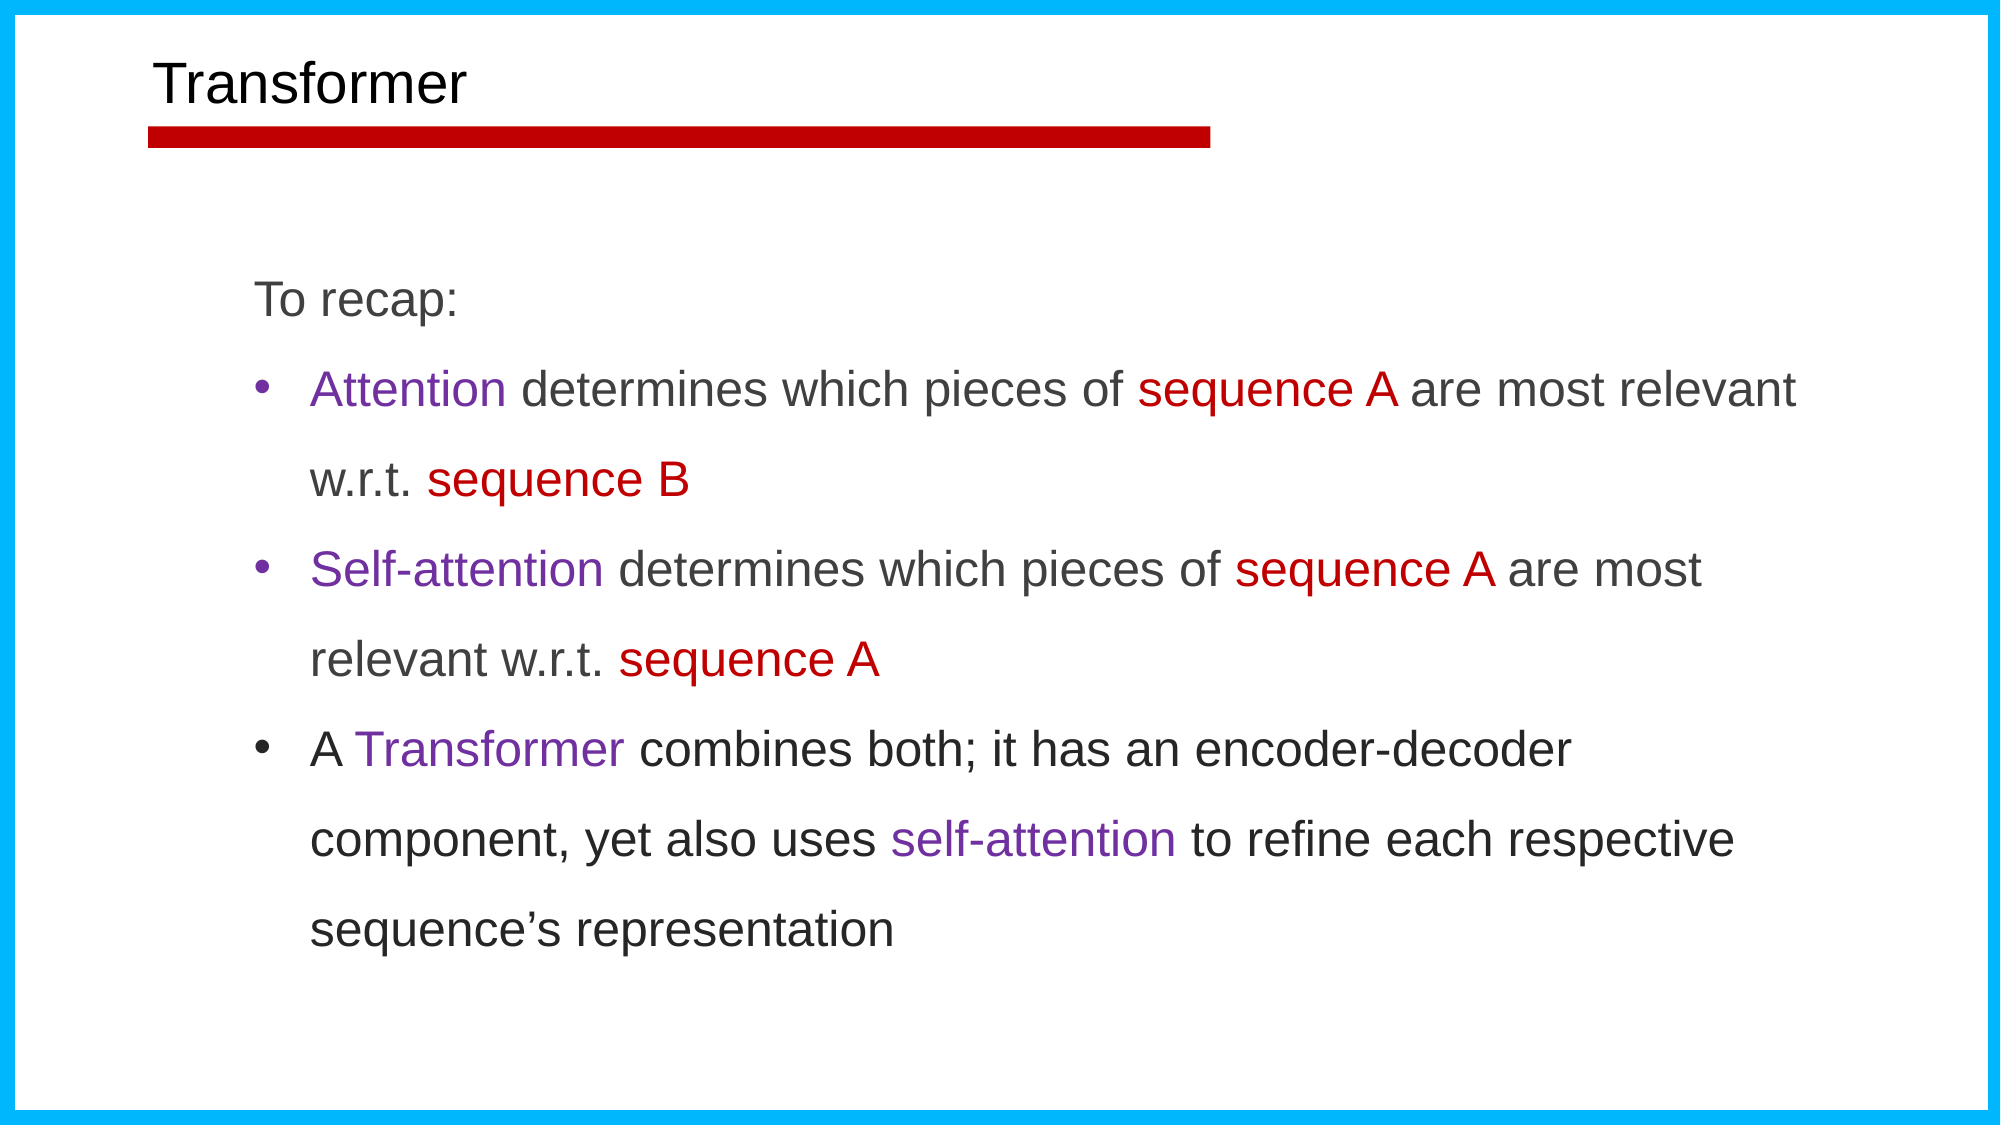

# Transformer

To recap:
Attention determines which pieces of sequence A are most relevant w.r.t. sequence B
Self-attention determines which pieces of sequence A are most relevant w.r.t. sequence A
A Transformer combines both; it has an encoder-decoder component, yet also uses self-attention to refine each respective sequence’s representation